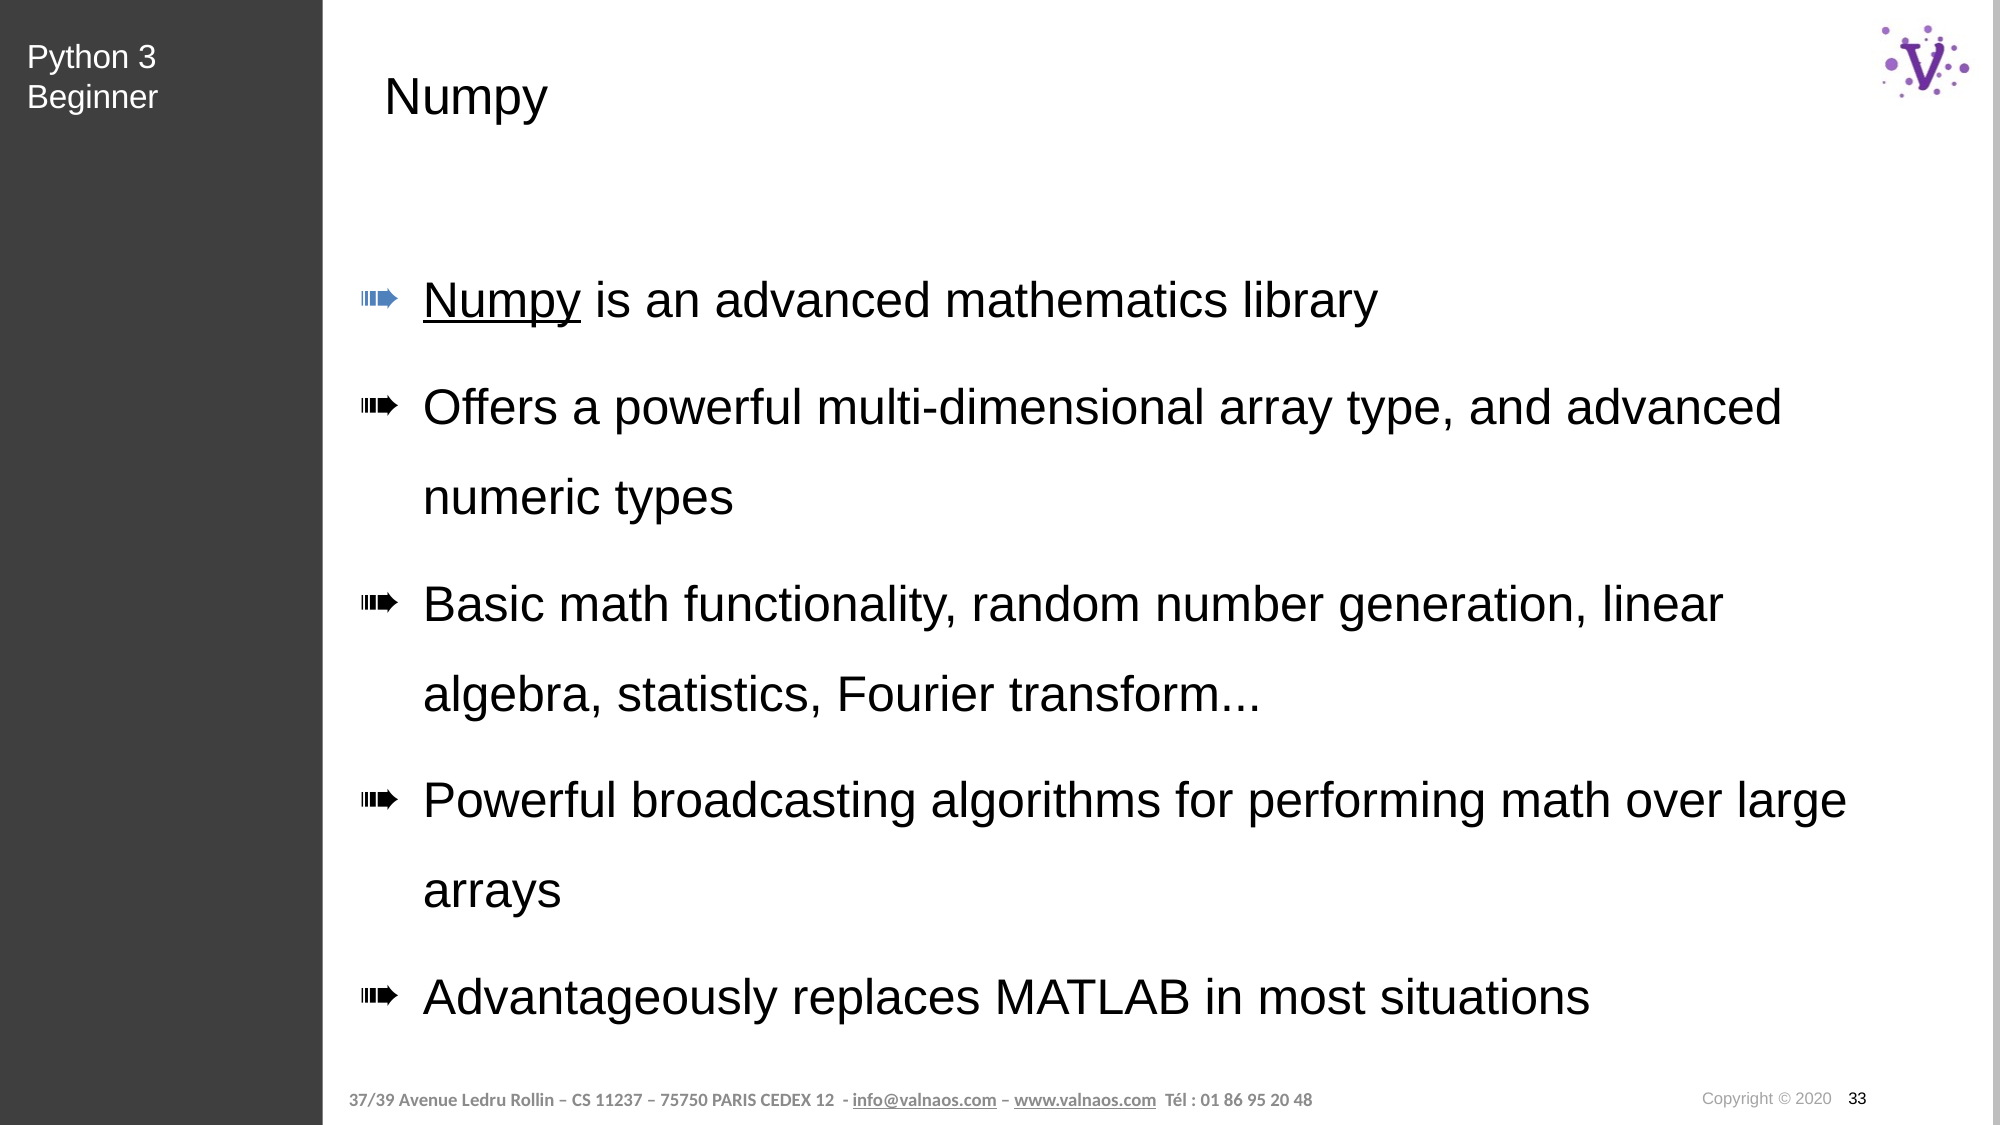

Python 3 Beginner
# Numpy
Numpy is an advanced mathematics library
Offers a powerful multi-dimensional array type, and advanced numeric types
Basic math functionality, random number generation, linear algebra, statistics, Fourier transform...
Powerful broadcasting algorithms for performing math over large arrays
Advantageously replaces MATLAB in most situations
Copyright © 2020   33